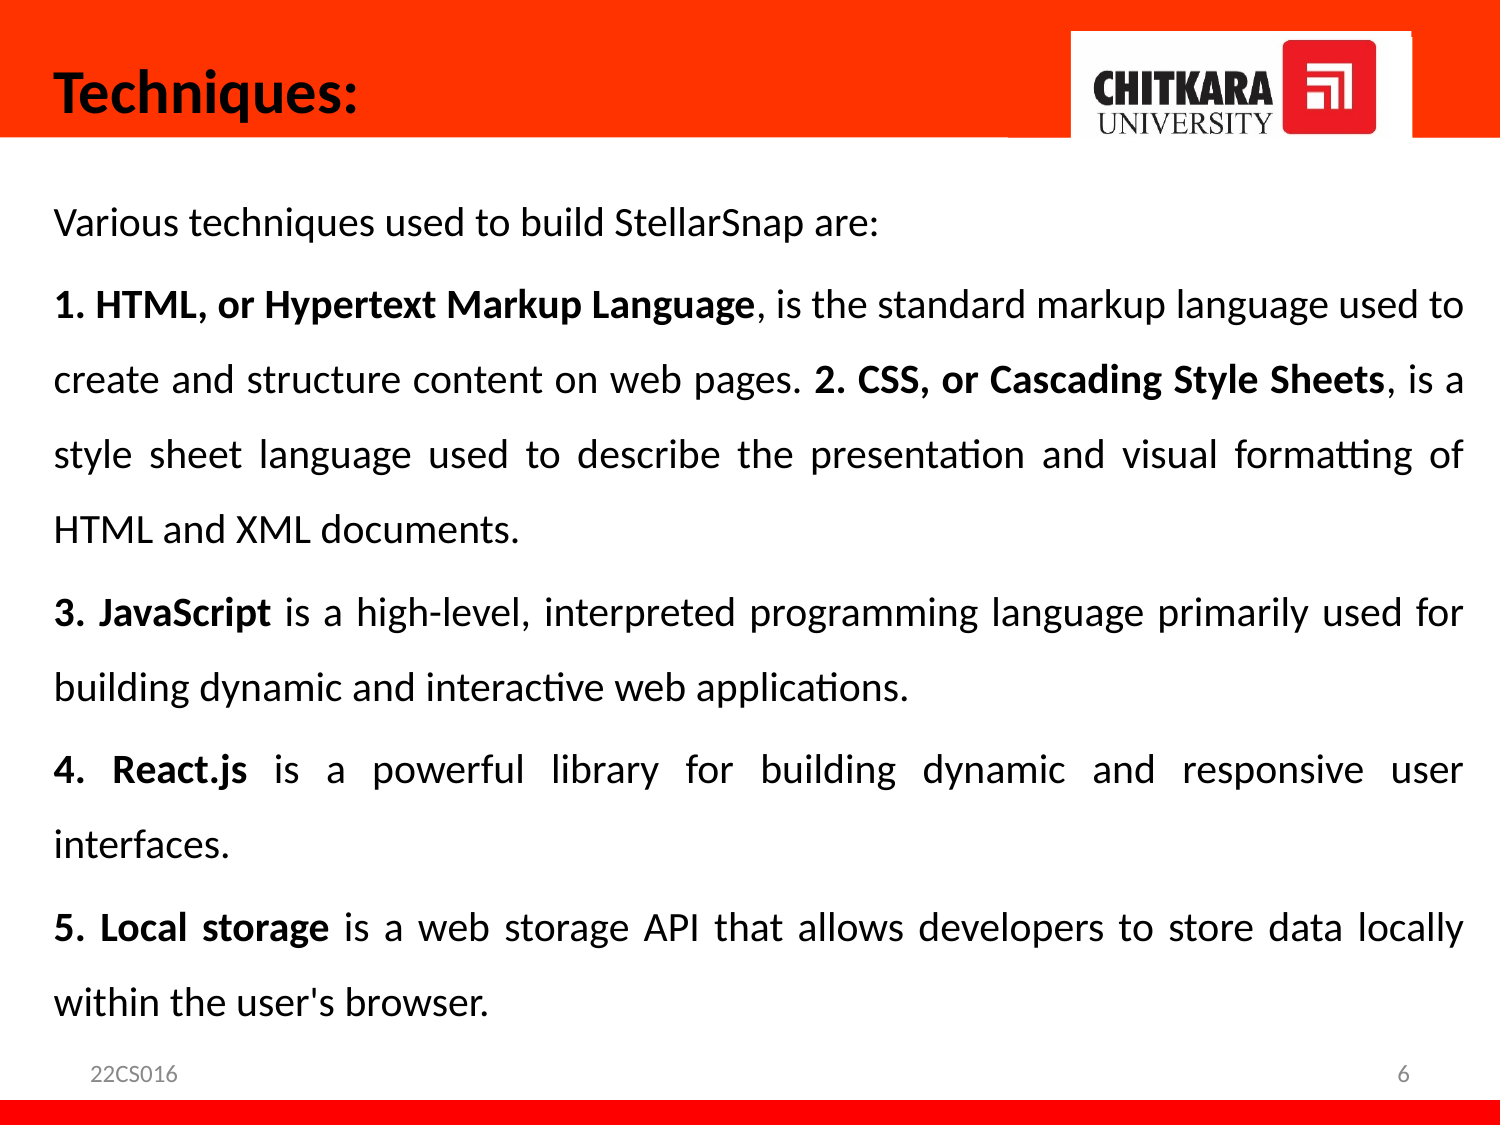

Techniques:
Various techniques used to build StellarSnap are:
1. HTML, or Hypertext Markup Language, is the standard markup language used to create and structure content on web pages. 2. CSS, or Cascading Style Sheets, is a style sheet language used to describe the presentation and visual formatting of HTML and XML documents.
3. JavaScript is a high-level, interpreted programming language primarily used for building dynamic and interactive web applications.
4. React.js is a powerful library for building dynamic and responsive user interfaces.
5. Local storage is a web storage API that allows developers to store data locally within the user's browser.

22CS016
6